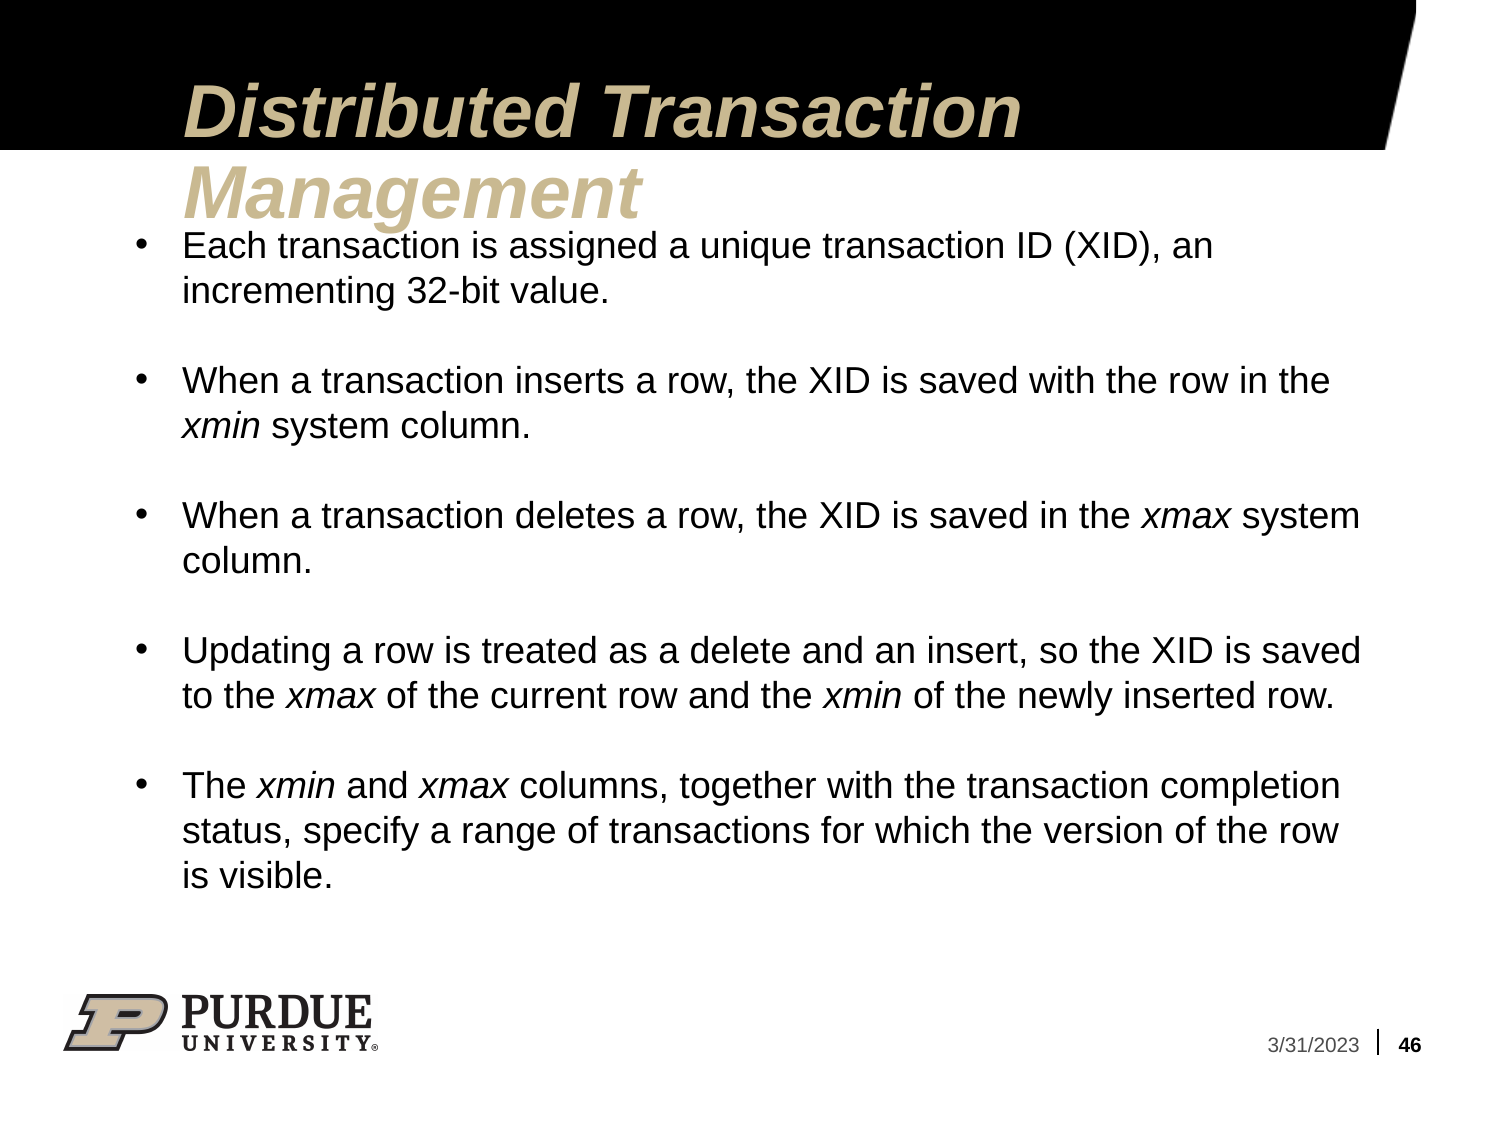

# Distributed Transaction Management
Each transaction is assigned a unique transaction ID (XID), an incrementing 32-bit value.

When a transaction inserts a row, the XID is saved with the row in the xmin system column.

When a transaction deletes a row, the XID is saved in the xmax system column.

Updating a row is treated as a delete and an insert, so the XID is saved to the xmax of the current row and the xmin of the newly inserted row.

The xmin and xmax columns, together with the transaction completion status, specify a range of transactions for which the version of the row is visible.
46
3/31/2023